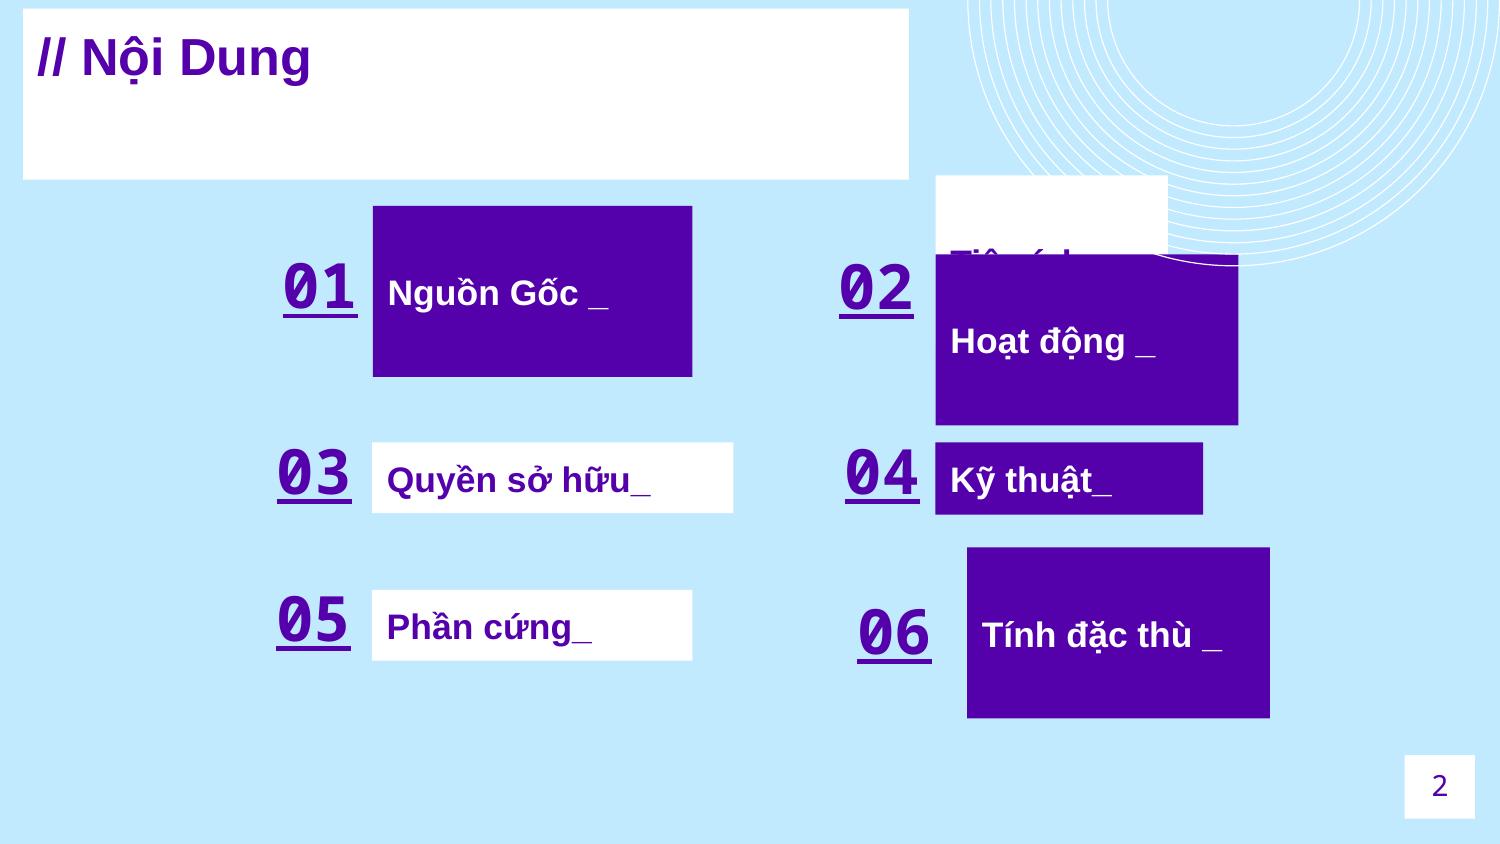

// Nội Dung
Tiện ích_
01
02
# Nguồn Gốc _
Hoạt động _
03
04
Kỹ thuật_
Quyền sở hữu_
05
Tính đặc thù _
06
Phần cứng_
2